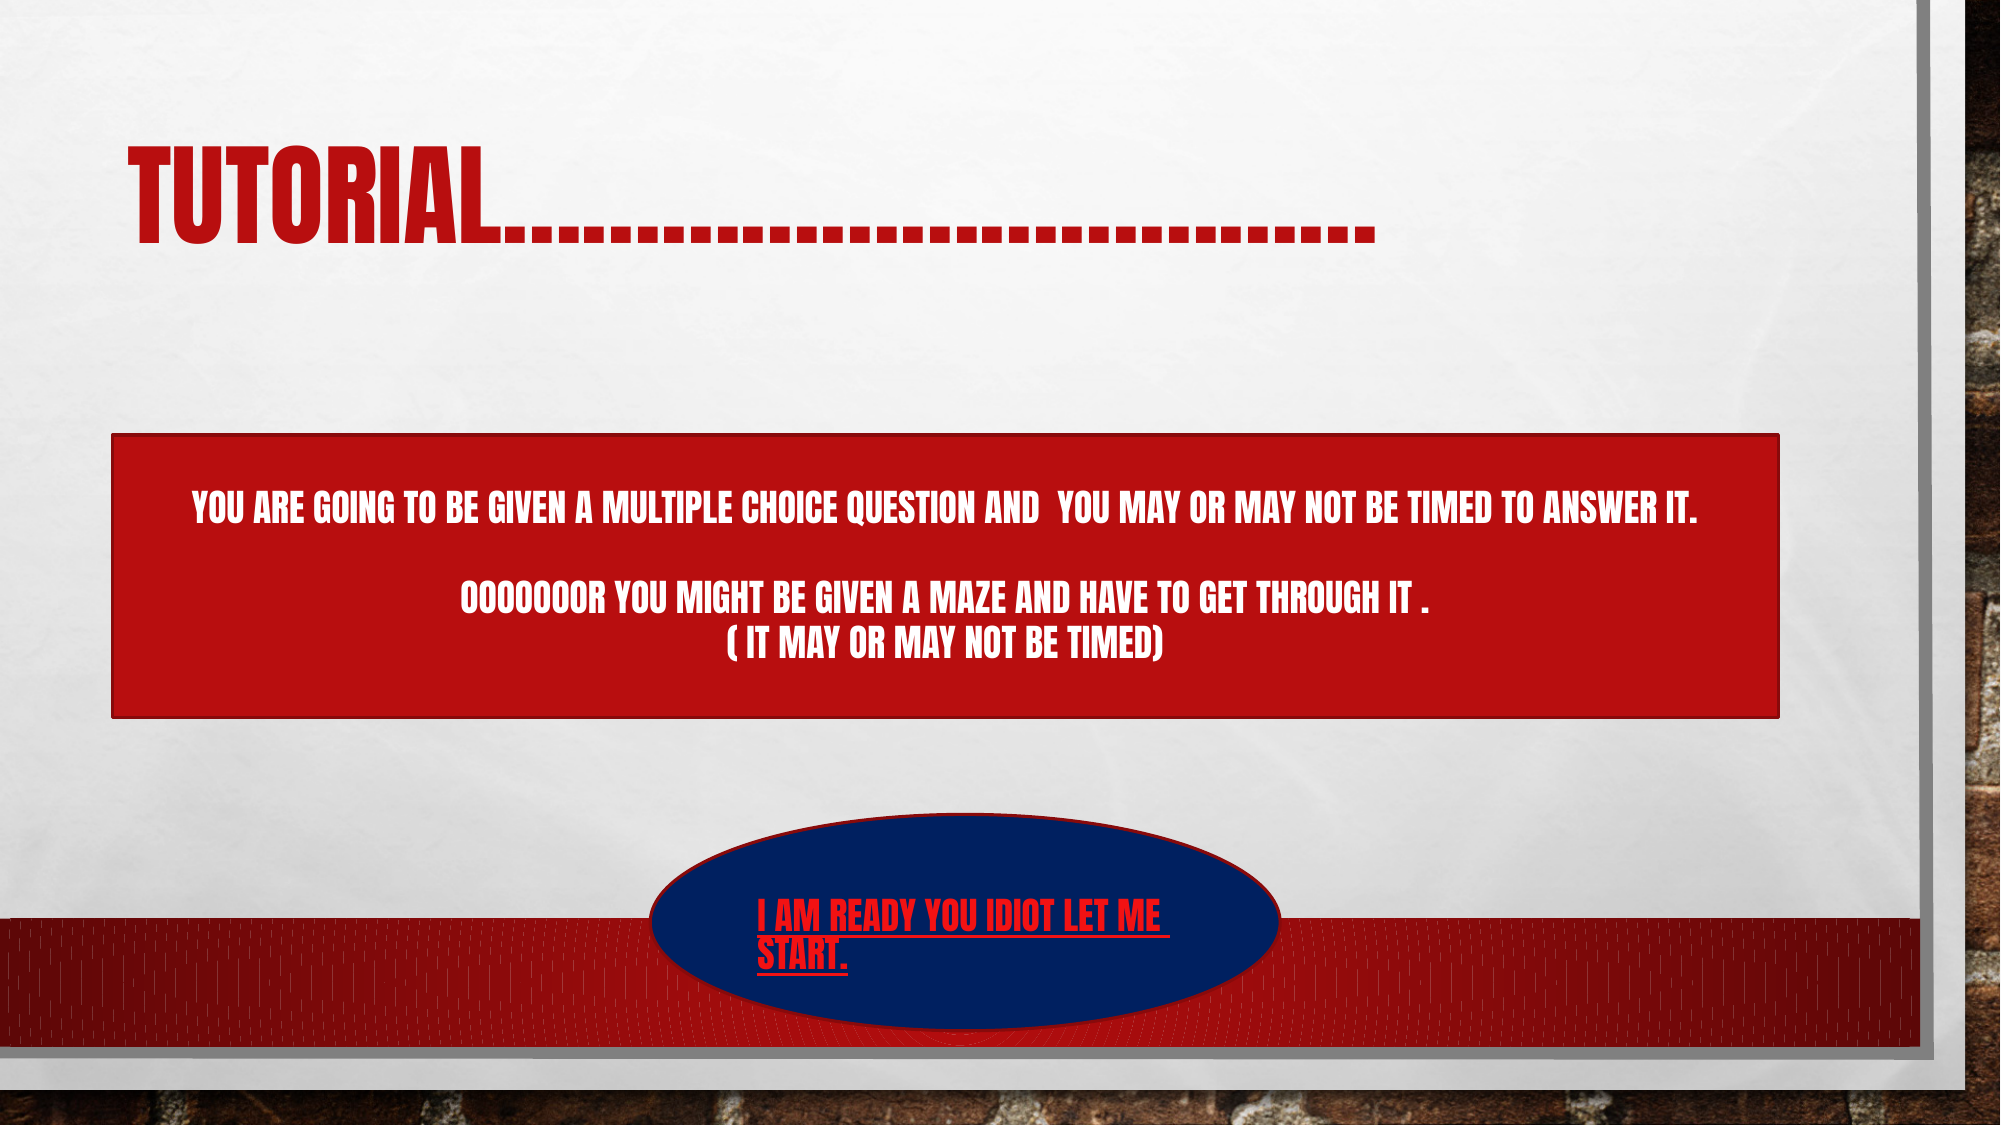

# TUTORIAL……………………………

YOU ARE GOING TO BE GIVEN A MULTIPLE CHOICE QUESTION AND  YOU MAY OR MAY NOT BE TIMED TO ANSWER IT.
OOOOOOOR YOU MIGHT BE GIVEN A MAZE AND HAVE TO GET THROUGH IT .
( IT MAY OR MAY NOT BE TIMED)
I AM READY YOU IDIOT LET ME START.